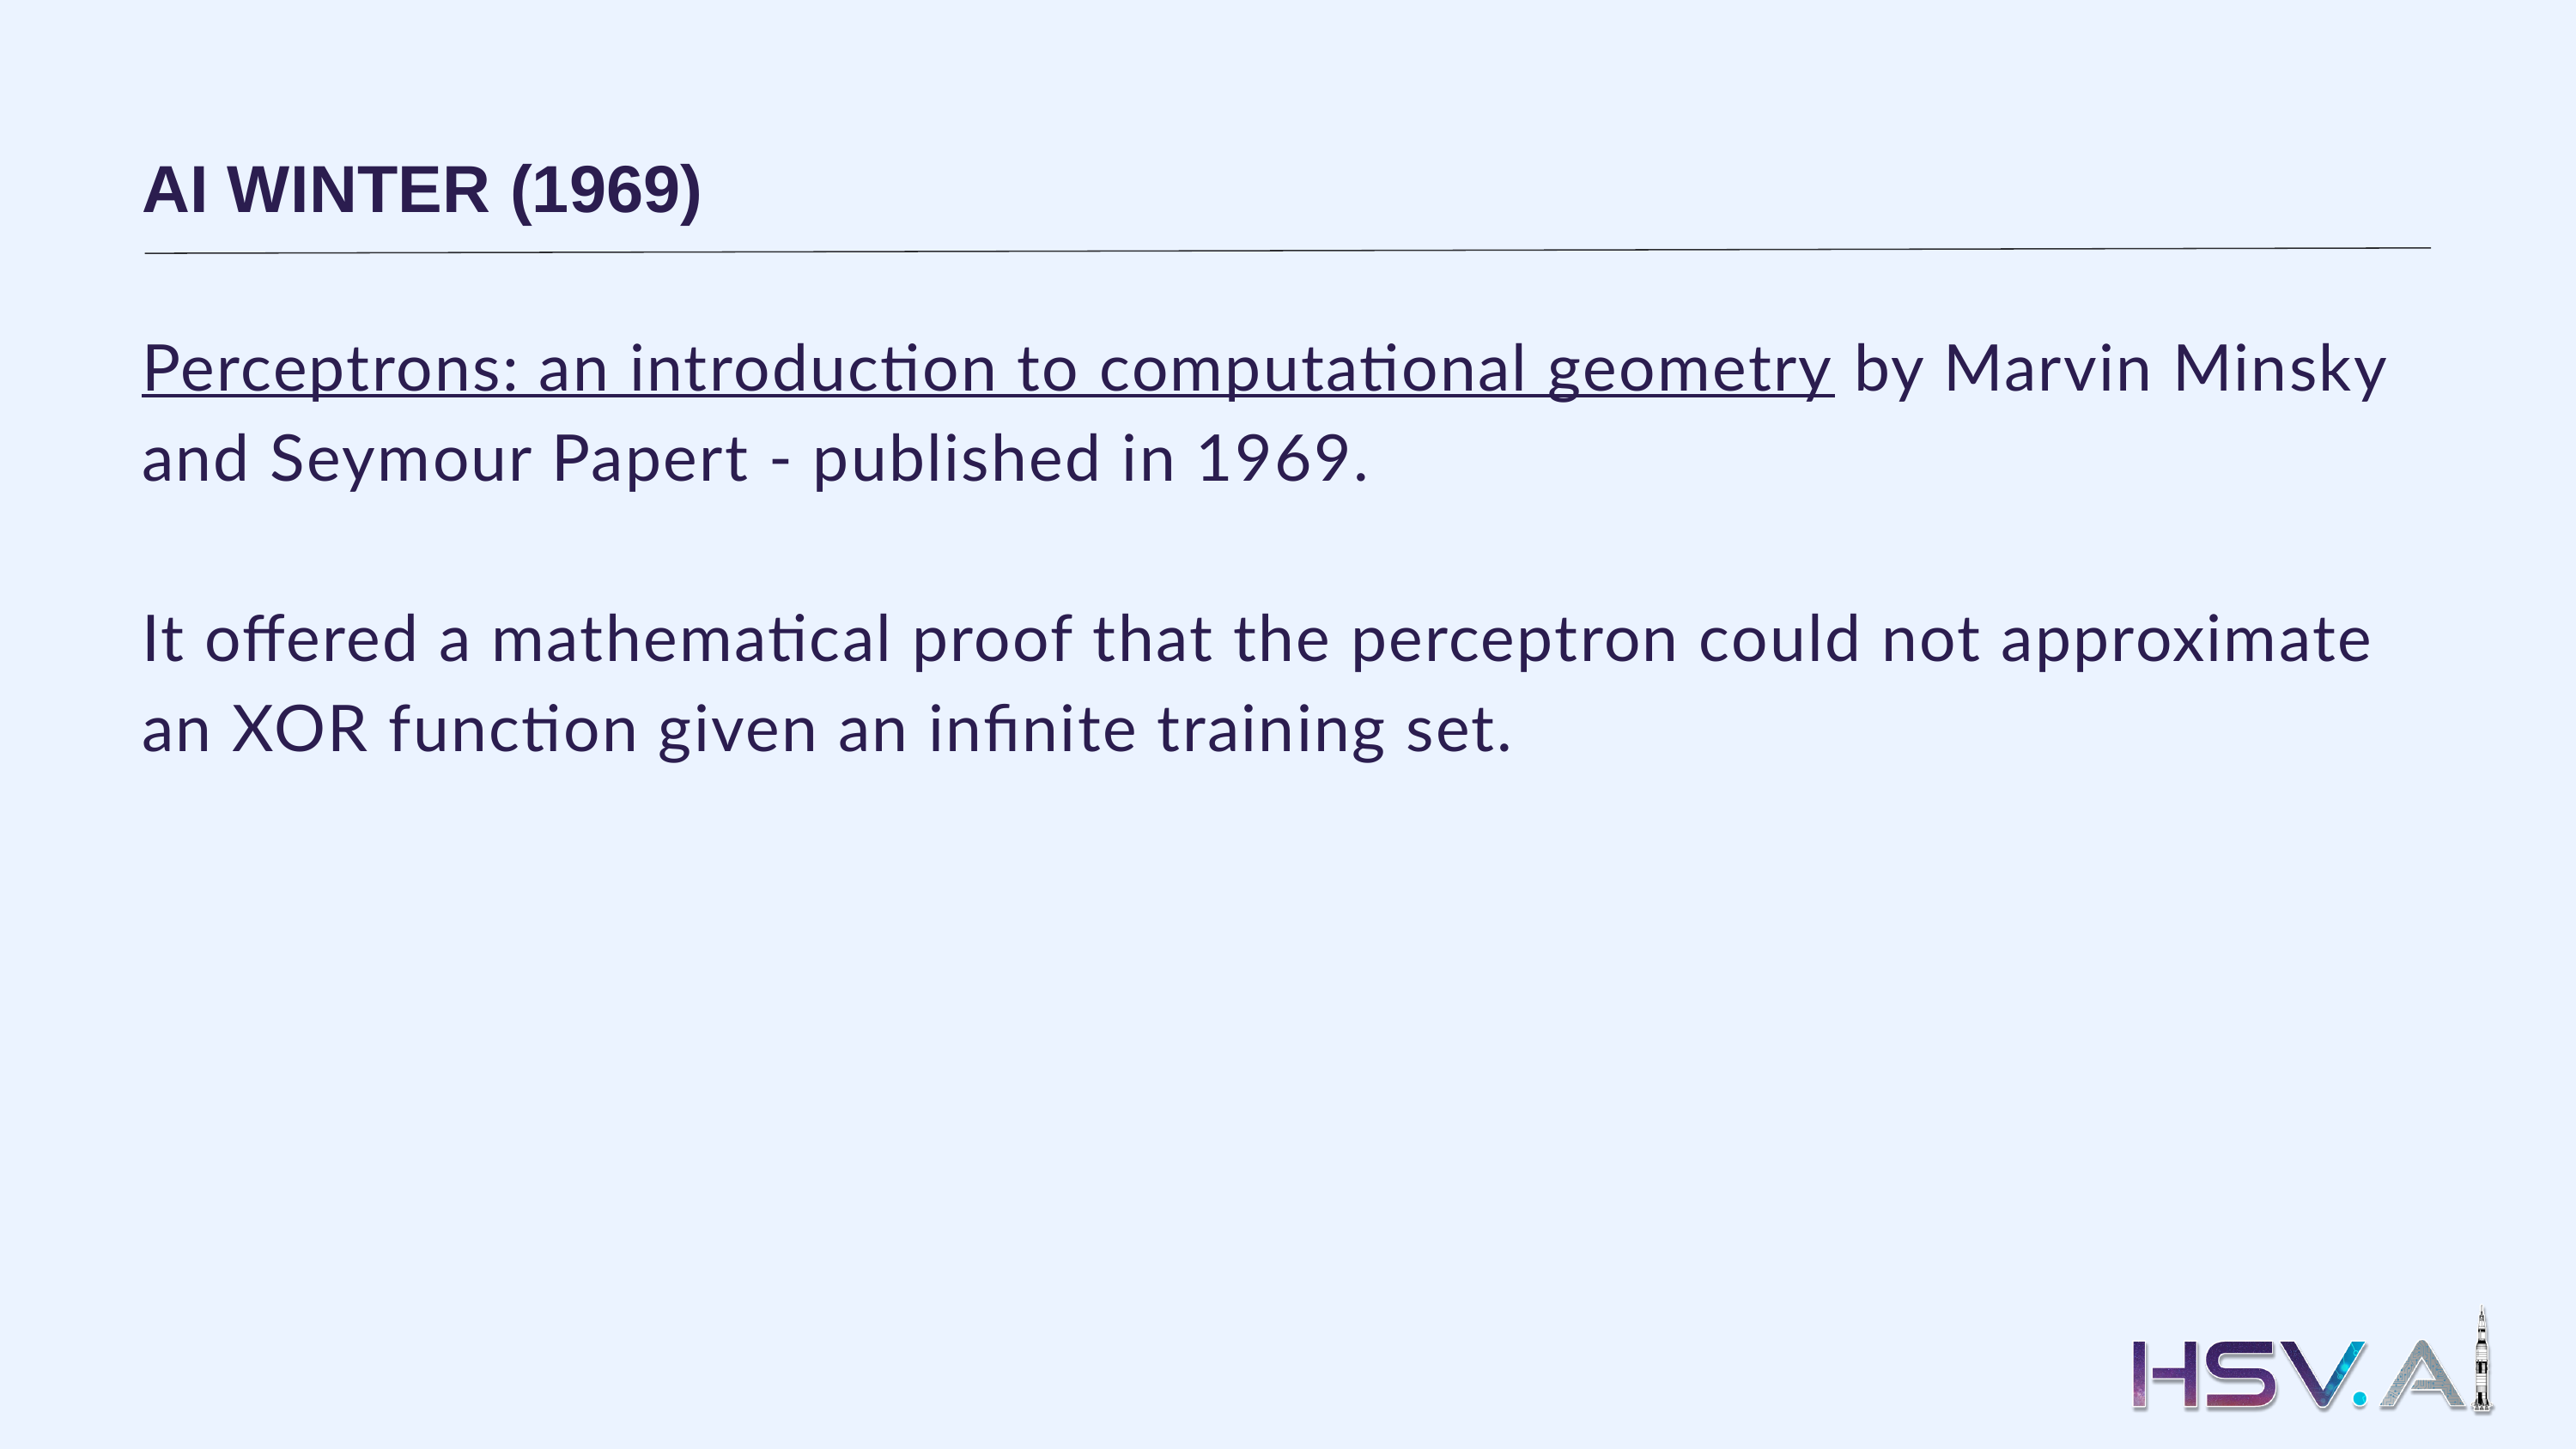

AI WINTER (1969)

Perceptrons: an introduction to computational geometry by Marvin Minsky and Seymour Papert - published in 1969.

It offered a mathematical proof that the perceptron could not approximate an XOR function given an infinite training set.